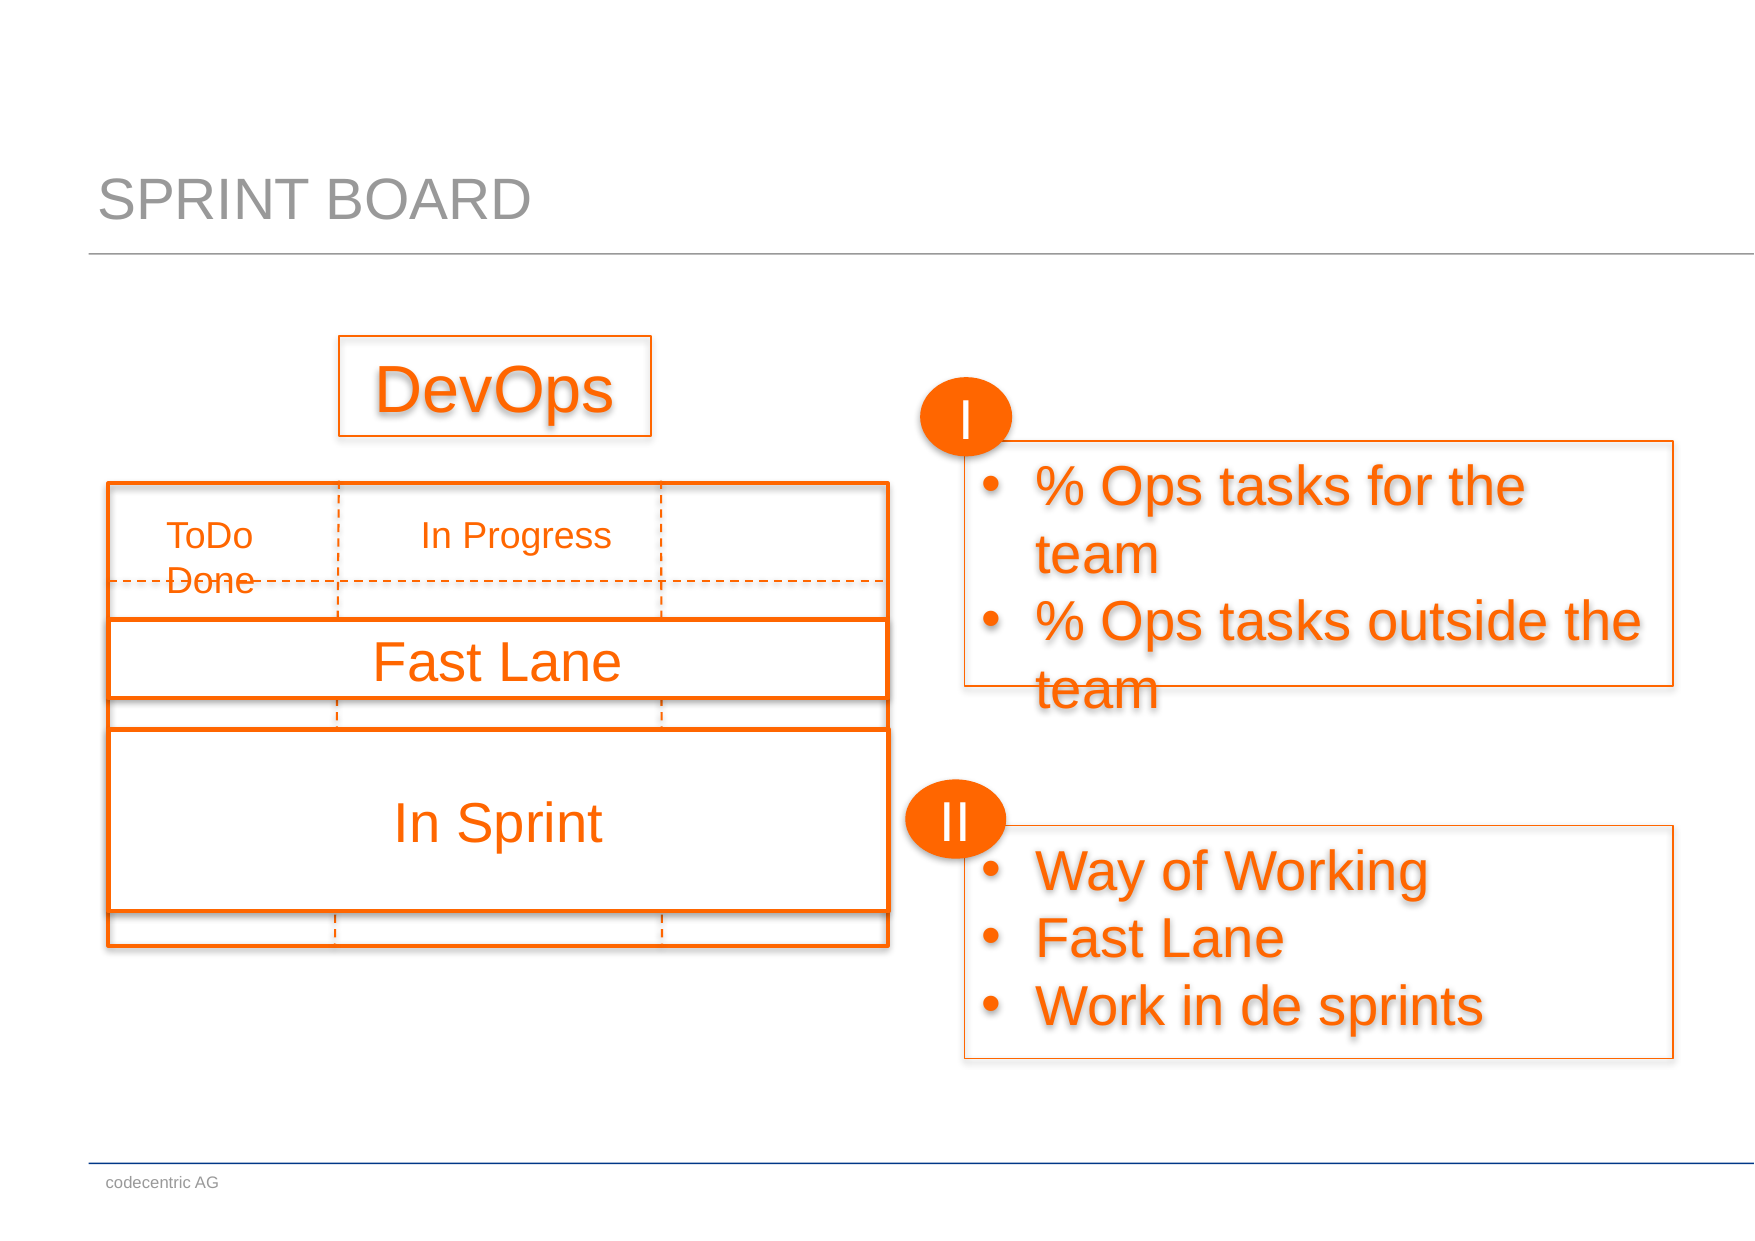

Sprint Board
DevOps
I
% Ops tasks for the team
% Ops tasks outside the team

ToDo                In Progress               Done
Fast Lane
In Sprint
II
Way of Working
Fast Lane
Work in de sprints